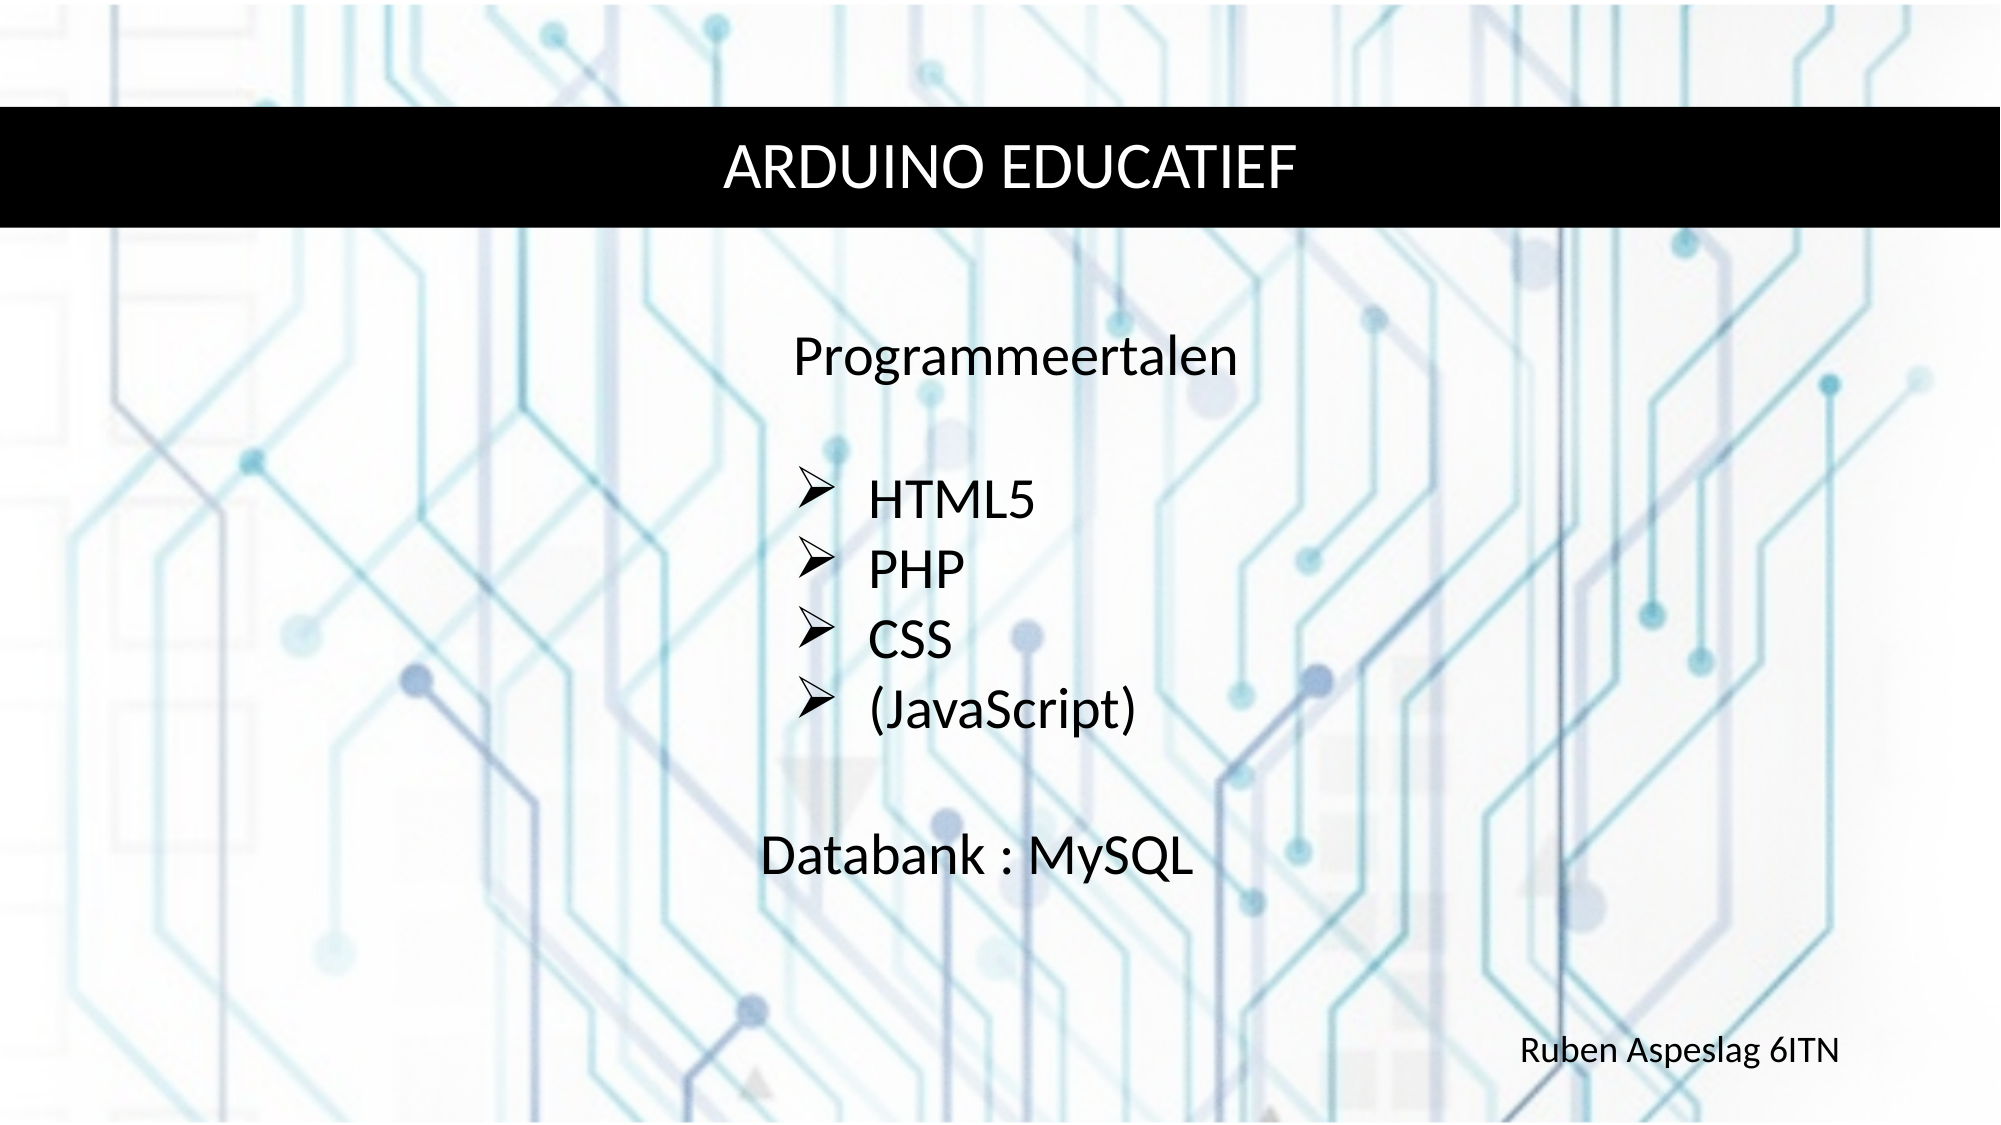

# ARDUINO EDUCATIEF

Programmeertalen
HTML5
PHP
CSS
(JavaScript)
Databank : MySQL
Ruben Aspeslag 6ITN